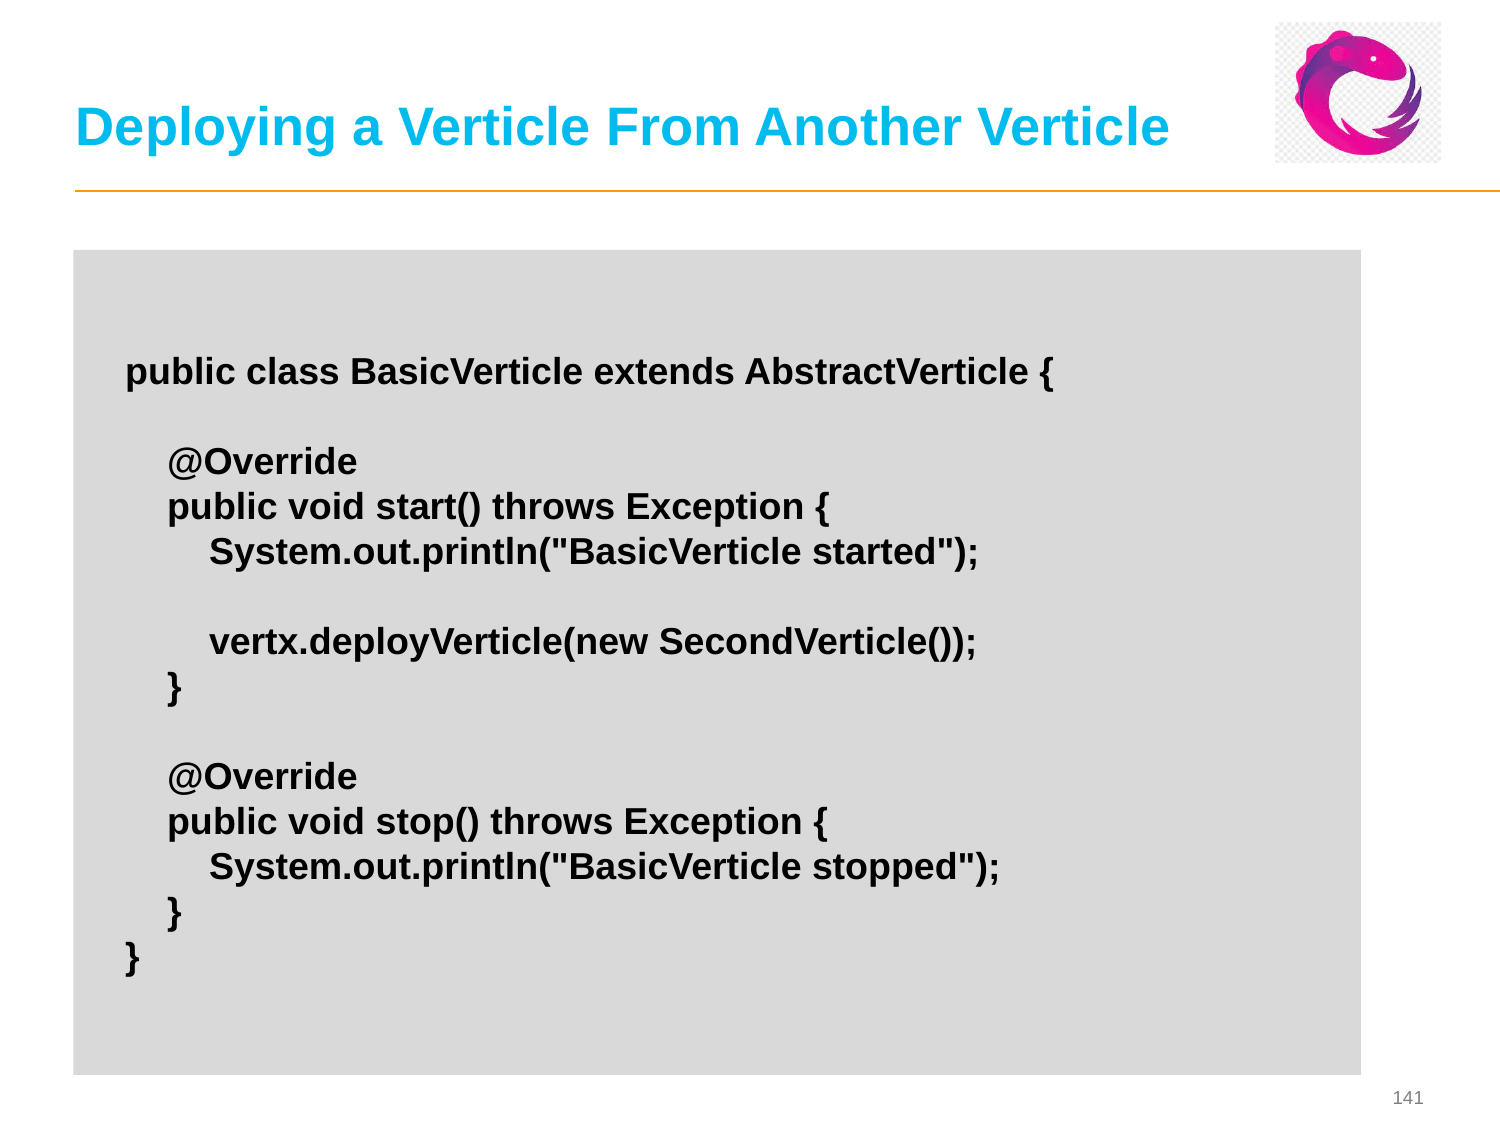

# Deploying a Verticle From Another Verticle
public class BasicVerticle extends AbstractVerticle {

    @Override
    public void start() throws Exception {
        System.out.println("BasicVerticle started");

        vertx.deployVerticle(new SecondVerticle());
    }

    @Override
    public void stop() throws Exception {
        System.out.println("BasicVerticle stopped");
    }
}